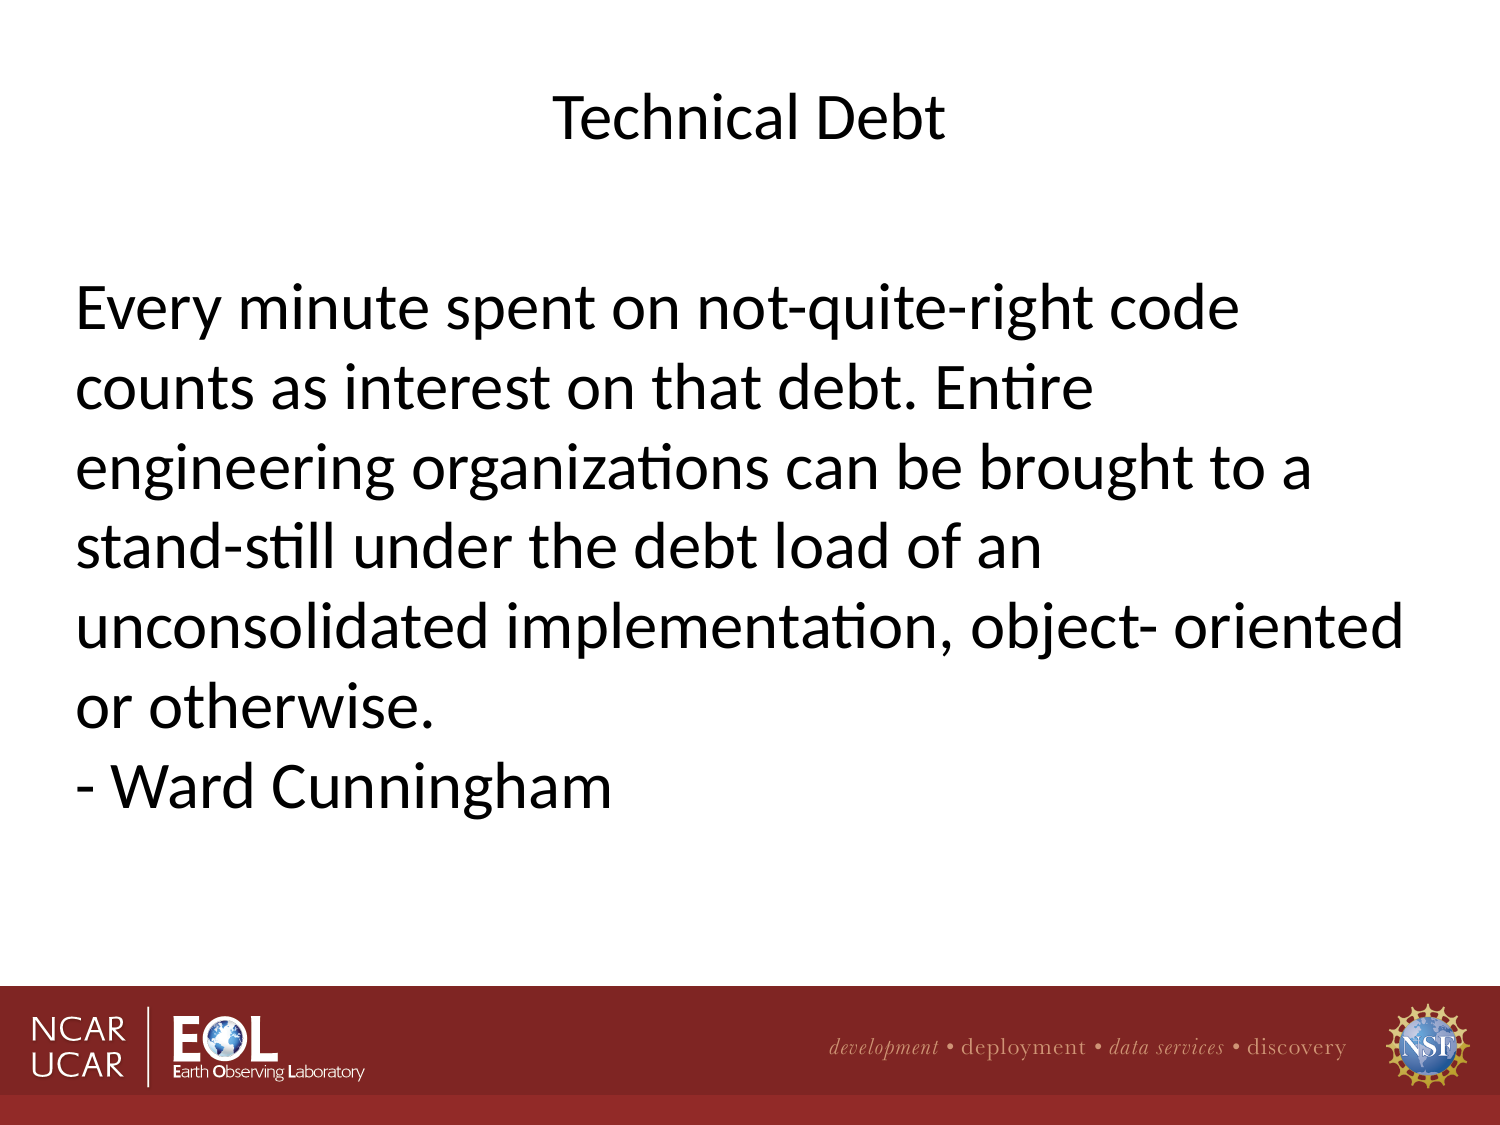

Technical Debt
Every minute spent on not-quite-right code counts as interest on that debt. Entire engineering organizations can be brought to a stand-still under the debt load of an unconsolidated implementation, object- oriented or otherwise.
- Ward Cunningham